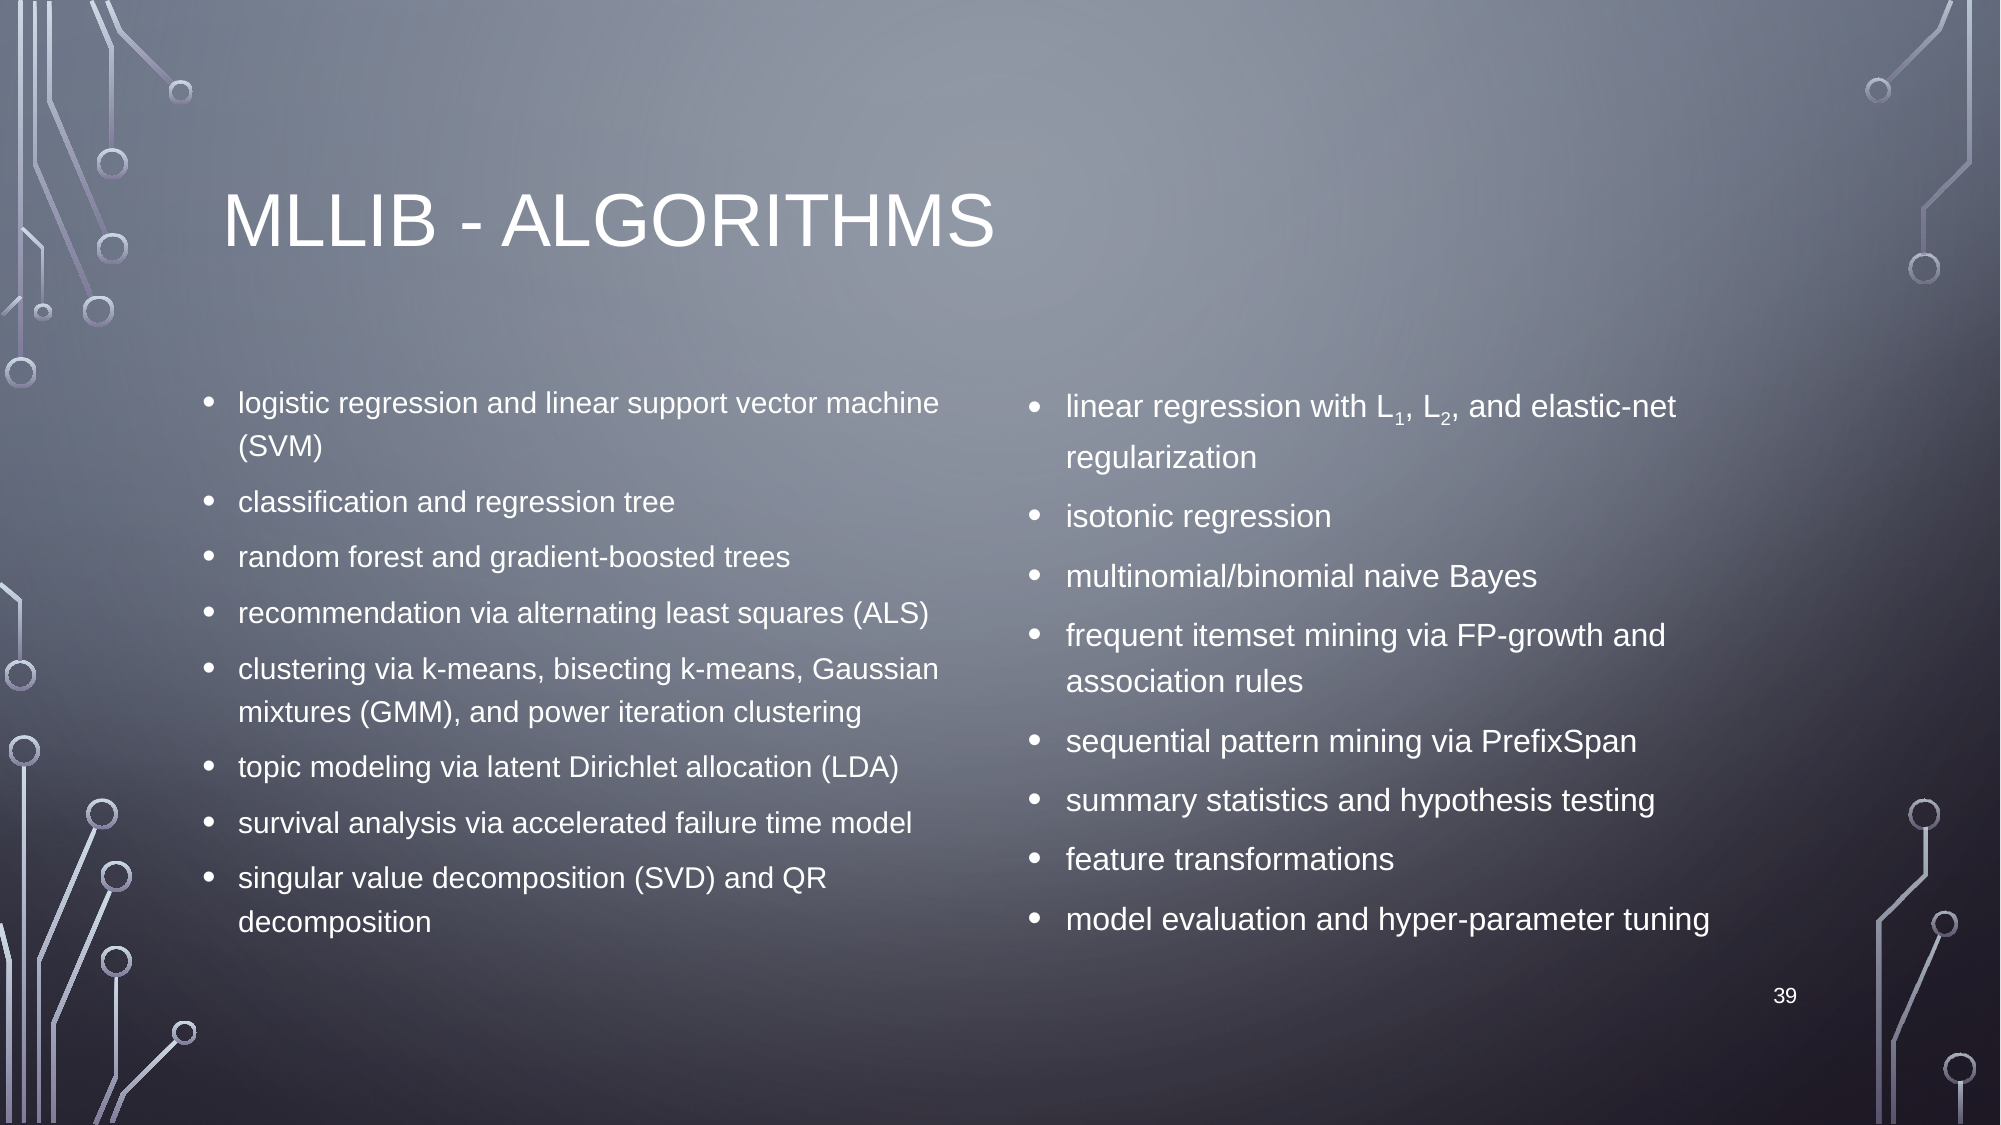

# MLLIB - Algorithms
logistic regression and linear support vector machine (SVM)
classification and regression tree
random forest and gradient-boosted trees
recommendation via alternating least squares (ALS)
clustering via k-means, bisecting k-means, Gaussian mixtures (GMM), and power iteration clustering
topic modeling via latent Dirichlet allocation (LDA)
survival analysis via accelerated failure time model
singular value decomposition (SVD) and QR decomposition

linear regression with L1, L2, and elastic-net regularization
isotonic regression
multinomial/binomial naive Bayes
frequent itemset mining via FP-growth and association rules
sequential pattern mining via PrefixSpan
summary statistics and hypothesis testing
feature transformations
model evaluation and hyper-parameter tuning

39